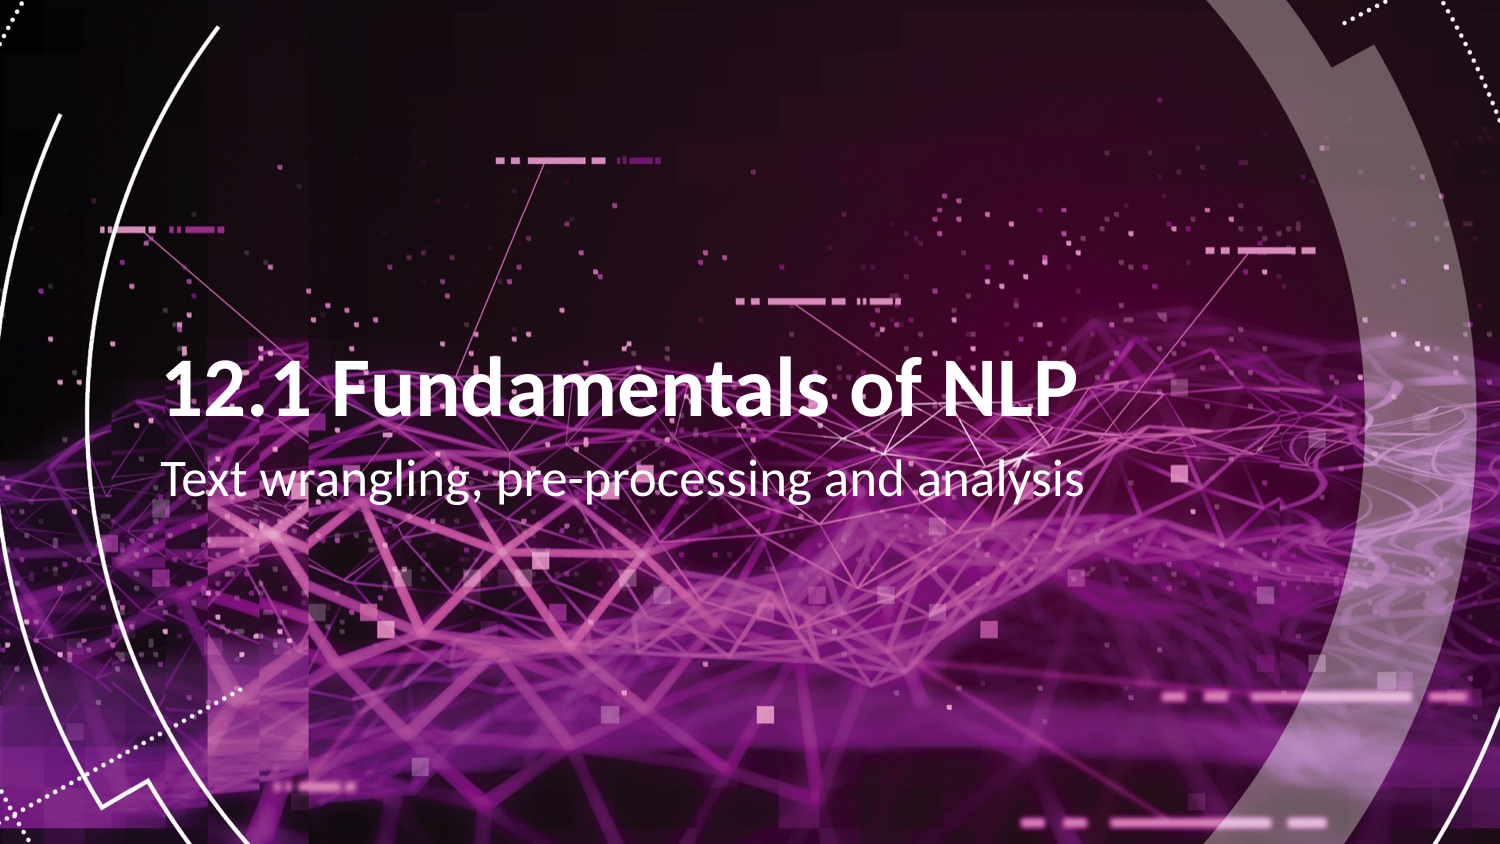

12.1 Fundamentals of NLP
Text wrangling, pre-processing and analysis